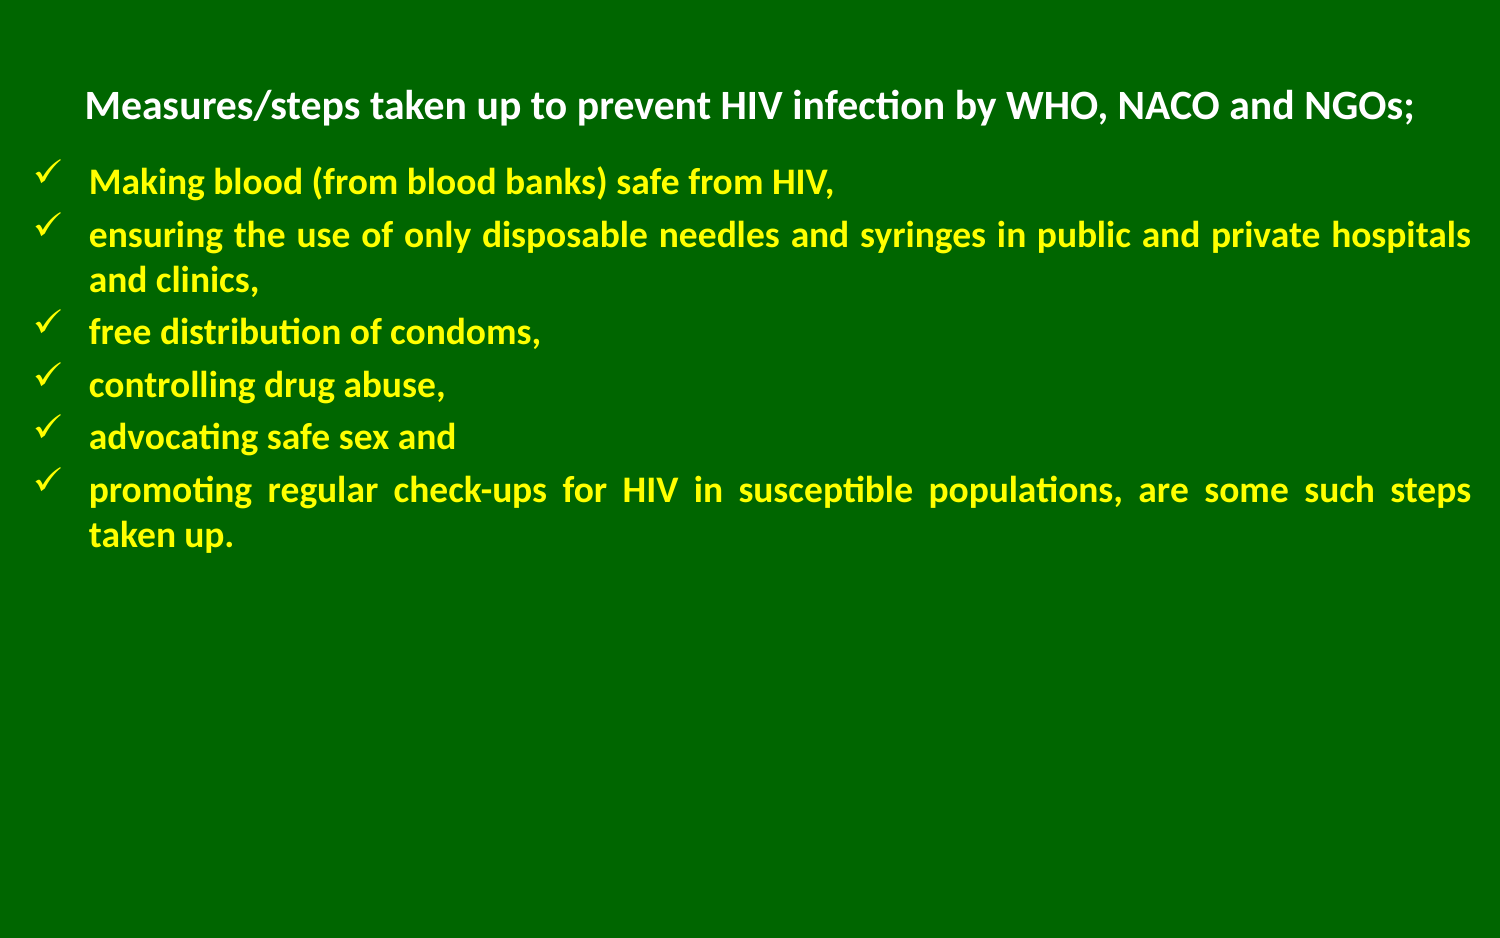

# Measures/steps taken up to prevent HIV infection by WHO, NACO and NGOs;
Making blood (from blood banks) safe from HIV,
ensuring the use of only disposable needles and syringes in public and private hospitals and clinics,
free distribution of condoms,
controlling drug abuse,
advocating safe sex and
promoting regular check-ups for HIV in susceptible populations, are some such steps taken up.